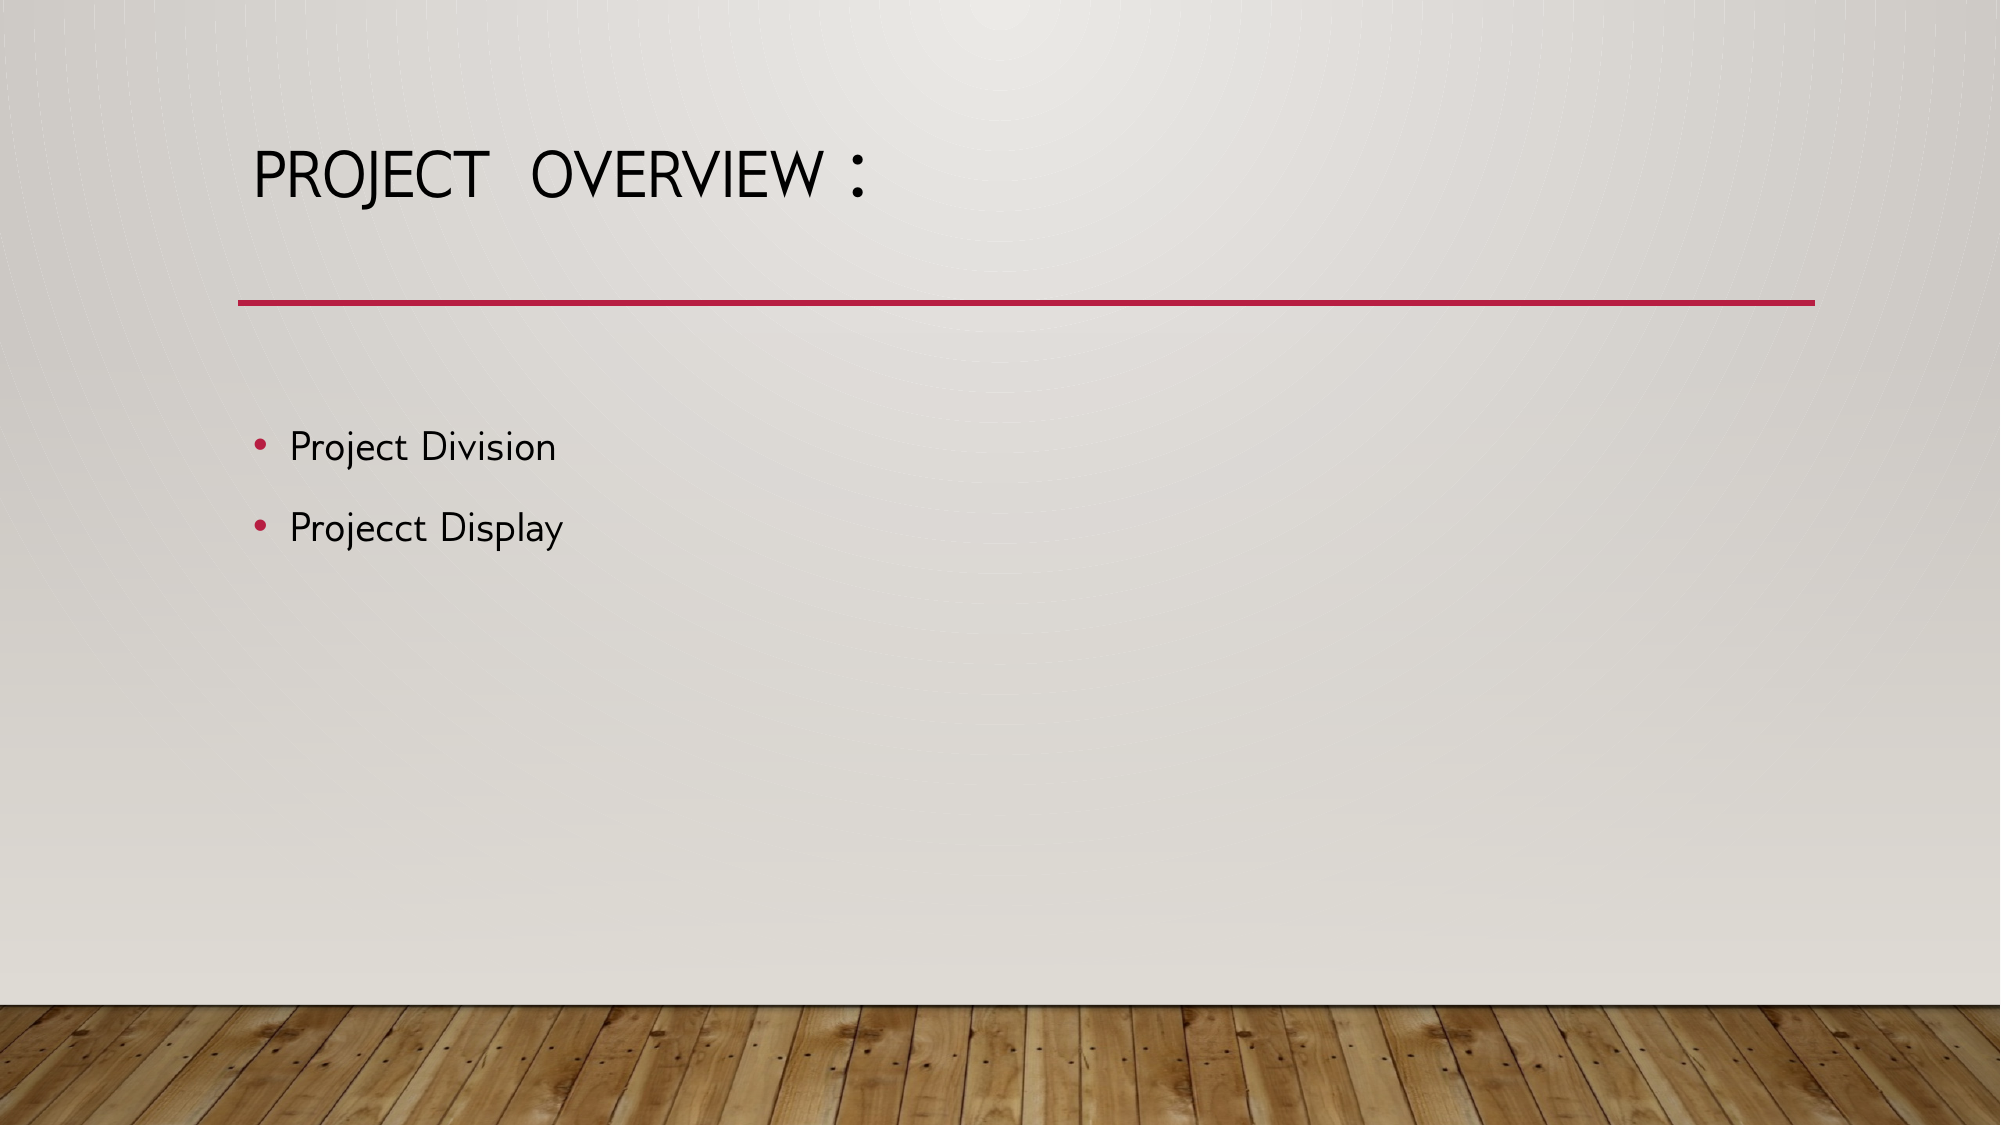

# Project  overview：

Project Division
Projecct Display